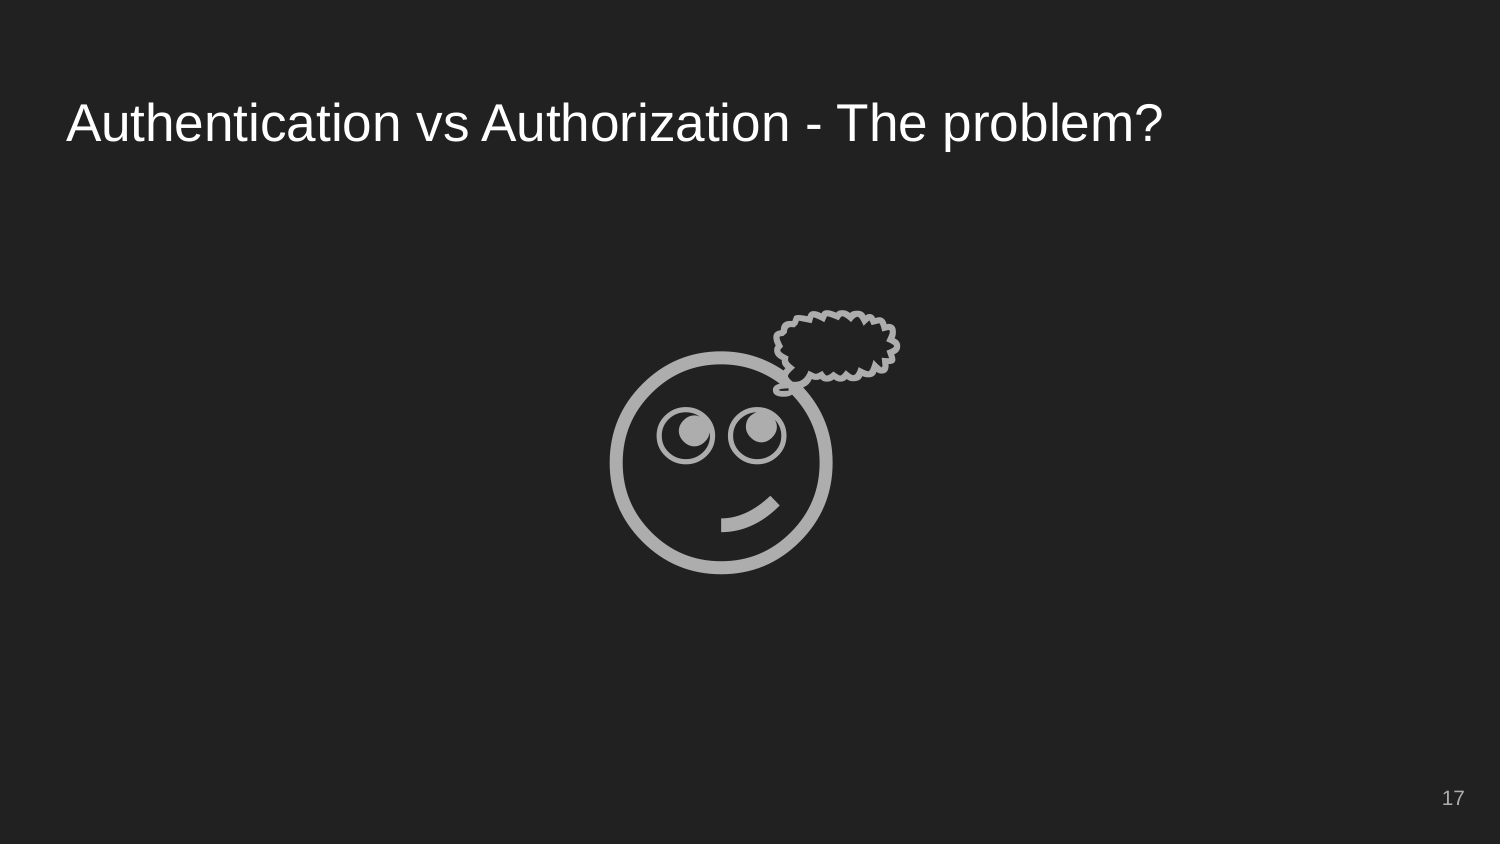

# Authentication vs Authorization - The problem?
🤔
17